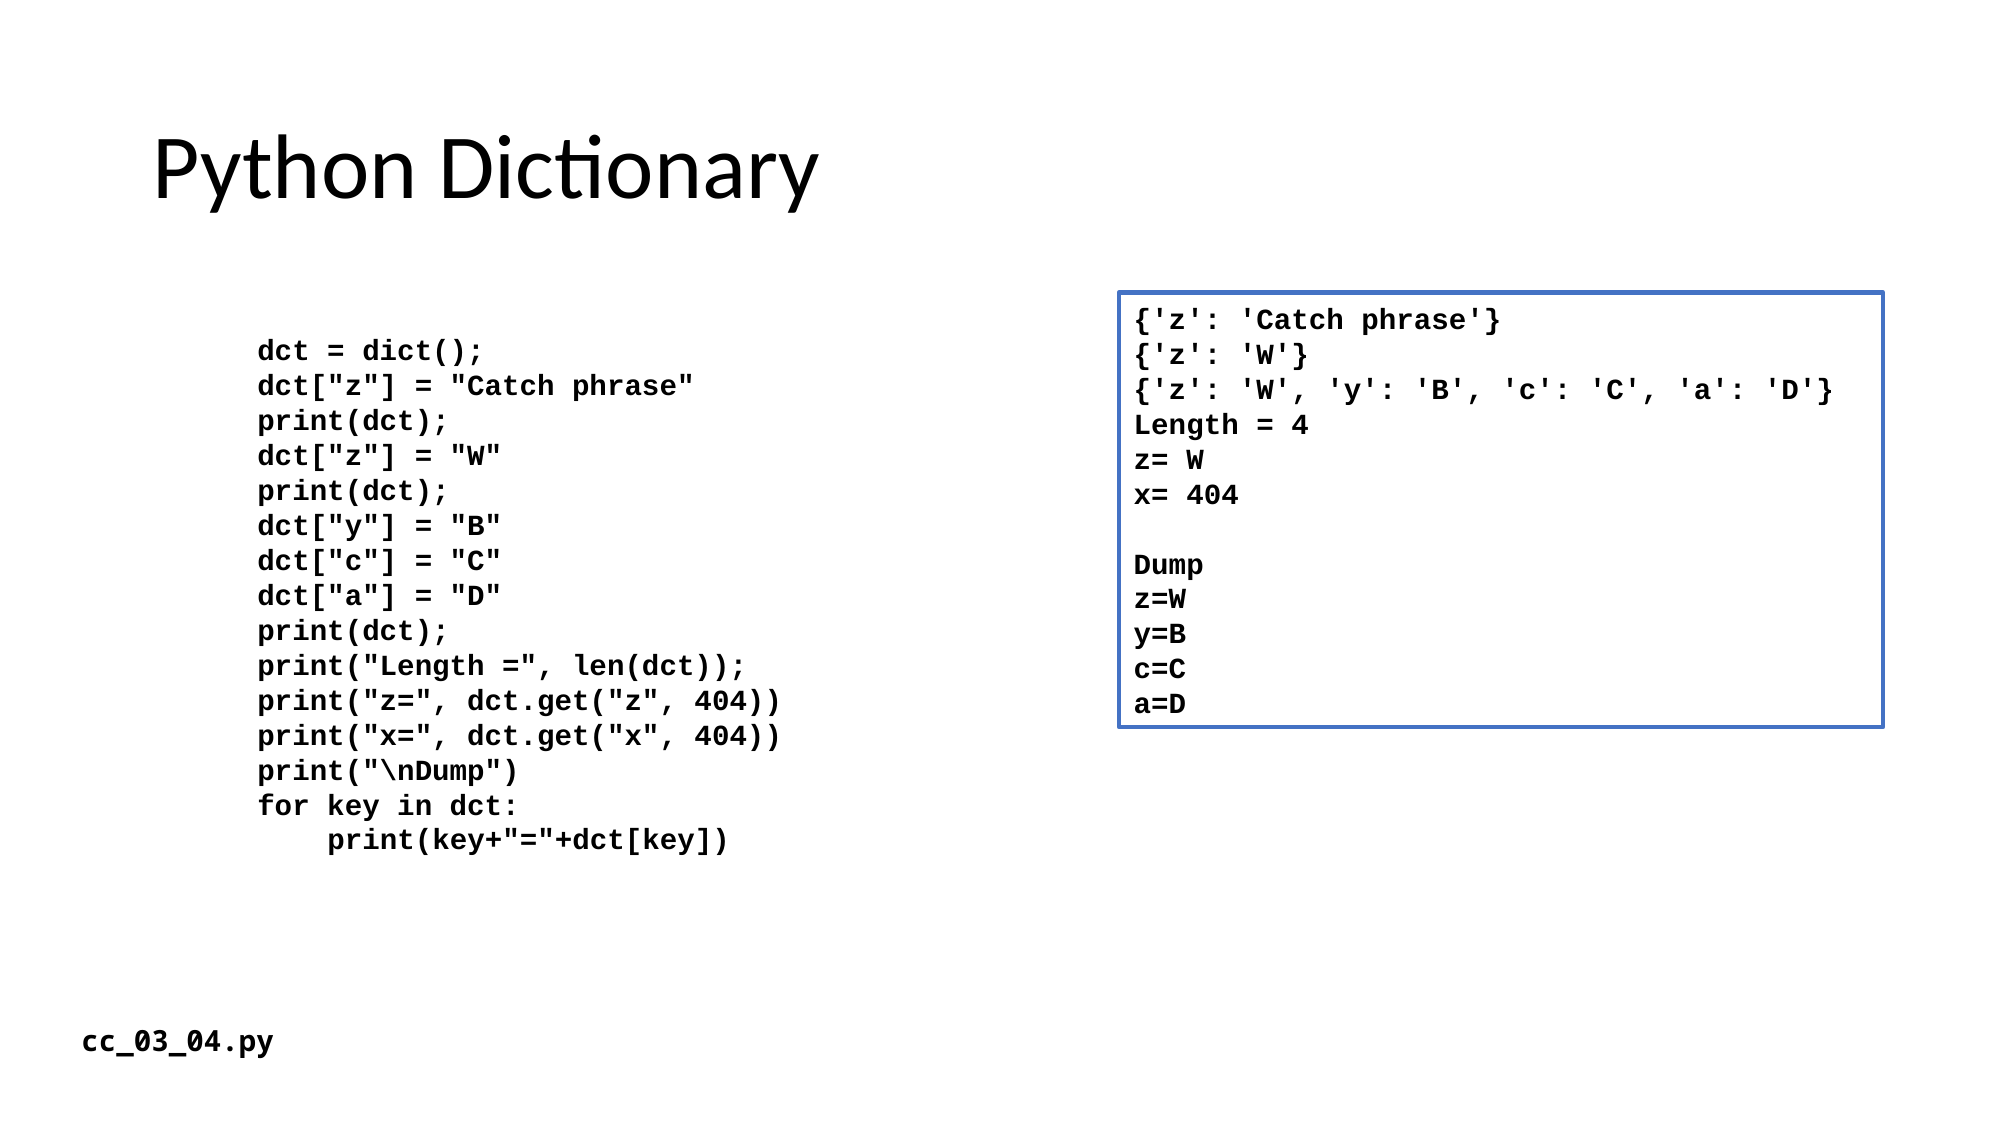

# Python Dictionary
{'z': 'Catch phrase'}
{'z': 'W'}
{'z': 'W', 'y': 'B', 'c': 'C', 'a': 'D'}
Length = 4
z= W
x= 404

Dump
z=W
y=B
c=C
a=D
dct = dict();
dct["z"] = "Catch phrase"
print(dct);
dct["z"] = "W"
print(dct);
dct["y"] = "B"
dct["c"] = "C"
dct["a"] = "D"
print(dct);
print("Length =", len(dct));
print("z=", dct.get("z", 404))
print("x=", dct.get("x", 404))
print("\nDump")
for key in dct:
    print(key+"="+dct[key])
cc_03_04.py